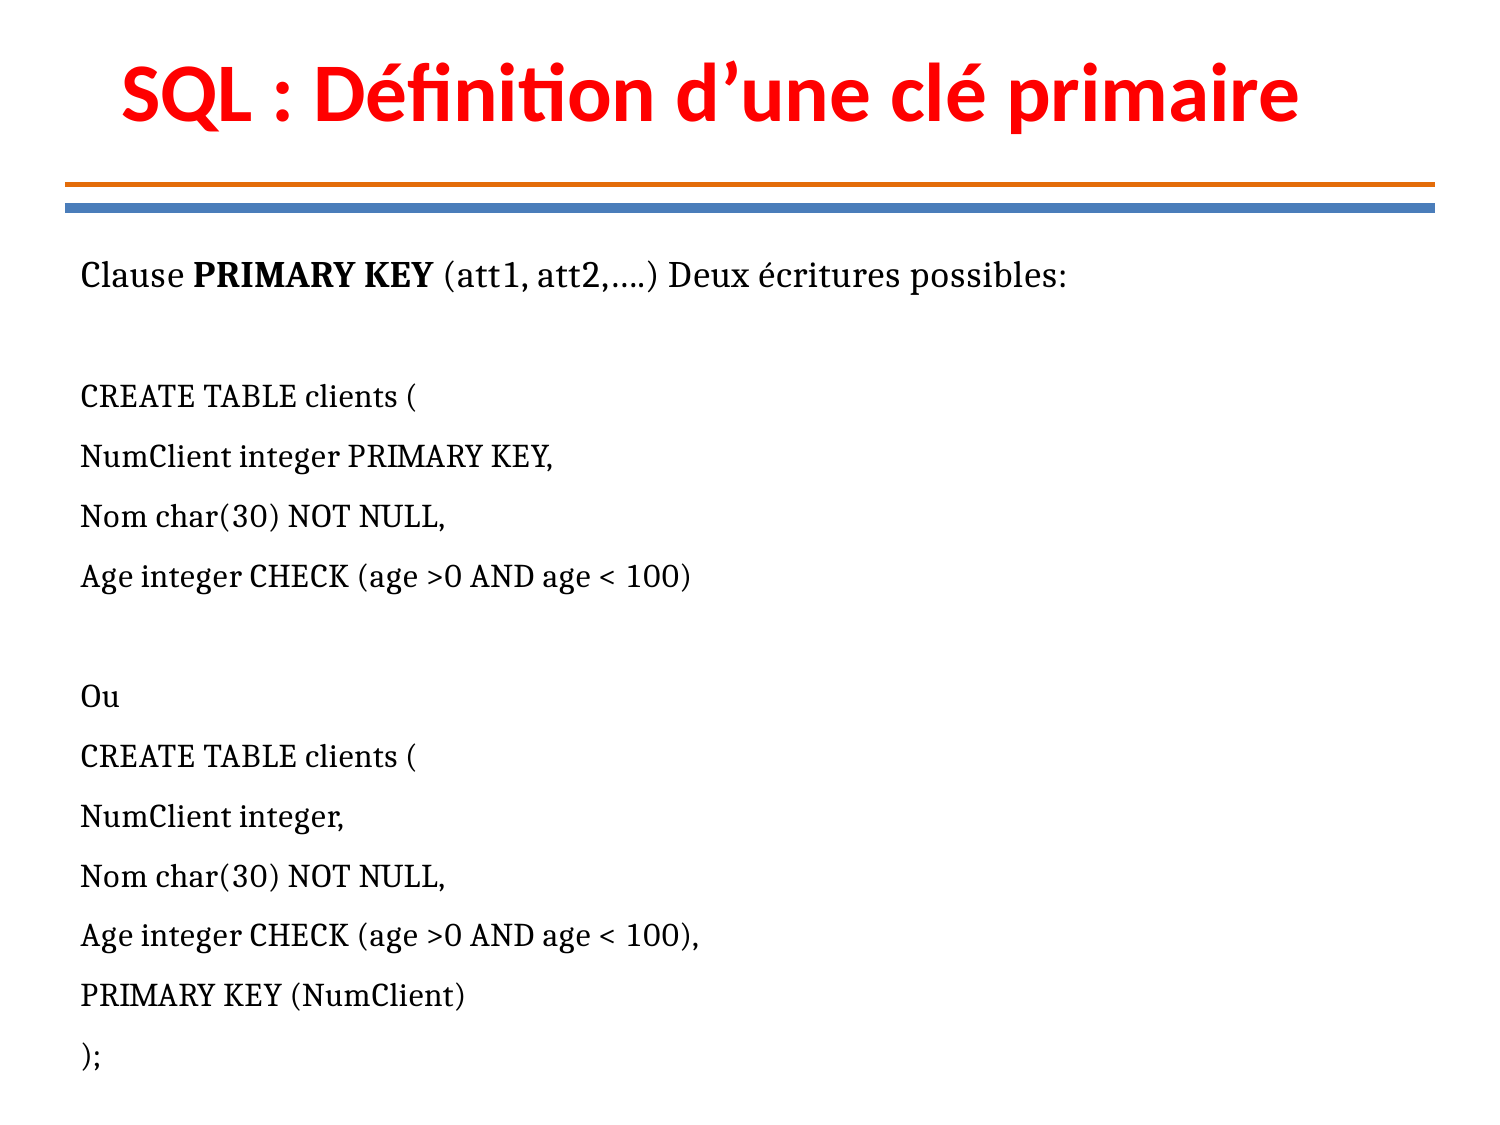

SQL : Définition d’une clé primaire
Clause PRIMARY KEY (att1, att2,….) Deux écritures possibles:

CREATE TABLE clients (
NumClient integer PRIMARY KEY,
Nom char(30) NOT NULL,
Age integer CHECK (age >0 AND age < 100)

Ou
CREATE TABLE clients (
NumClient integer,
Nom char(30) NOT NULL,
Age integer CHECK (age >0 AND age < 100),
PRIMARY KEY (NumClient)
);